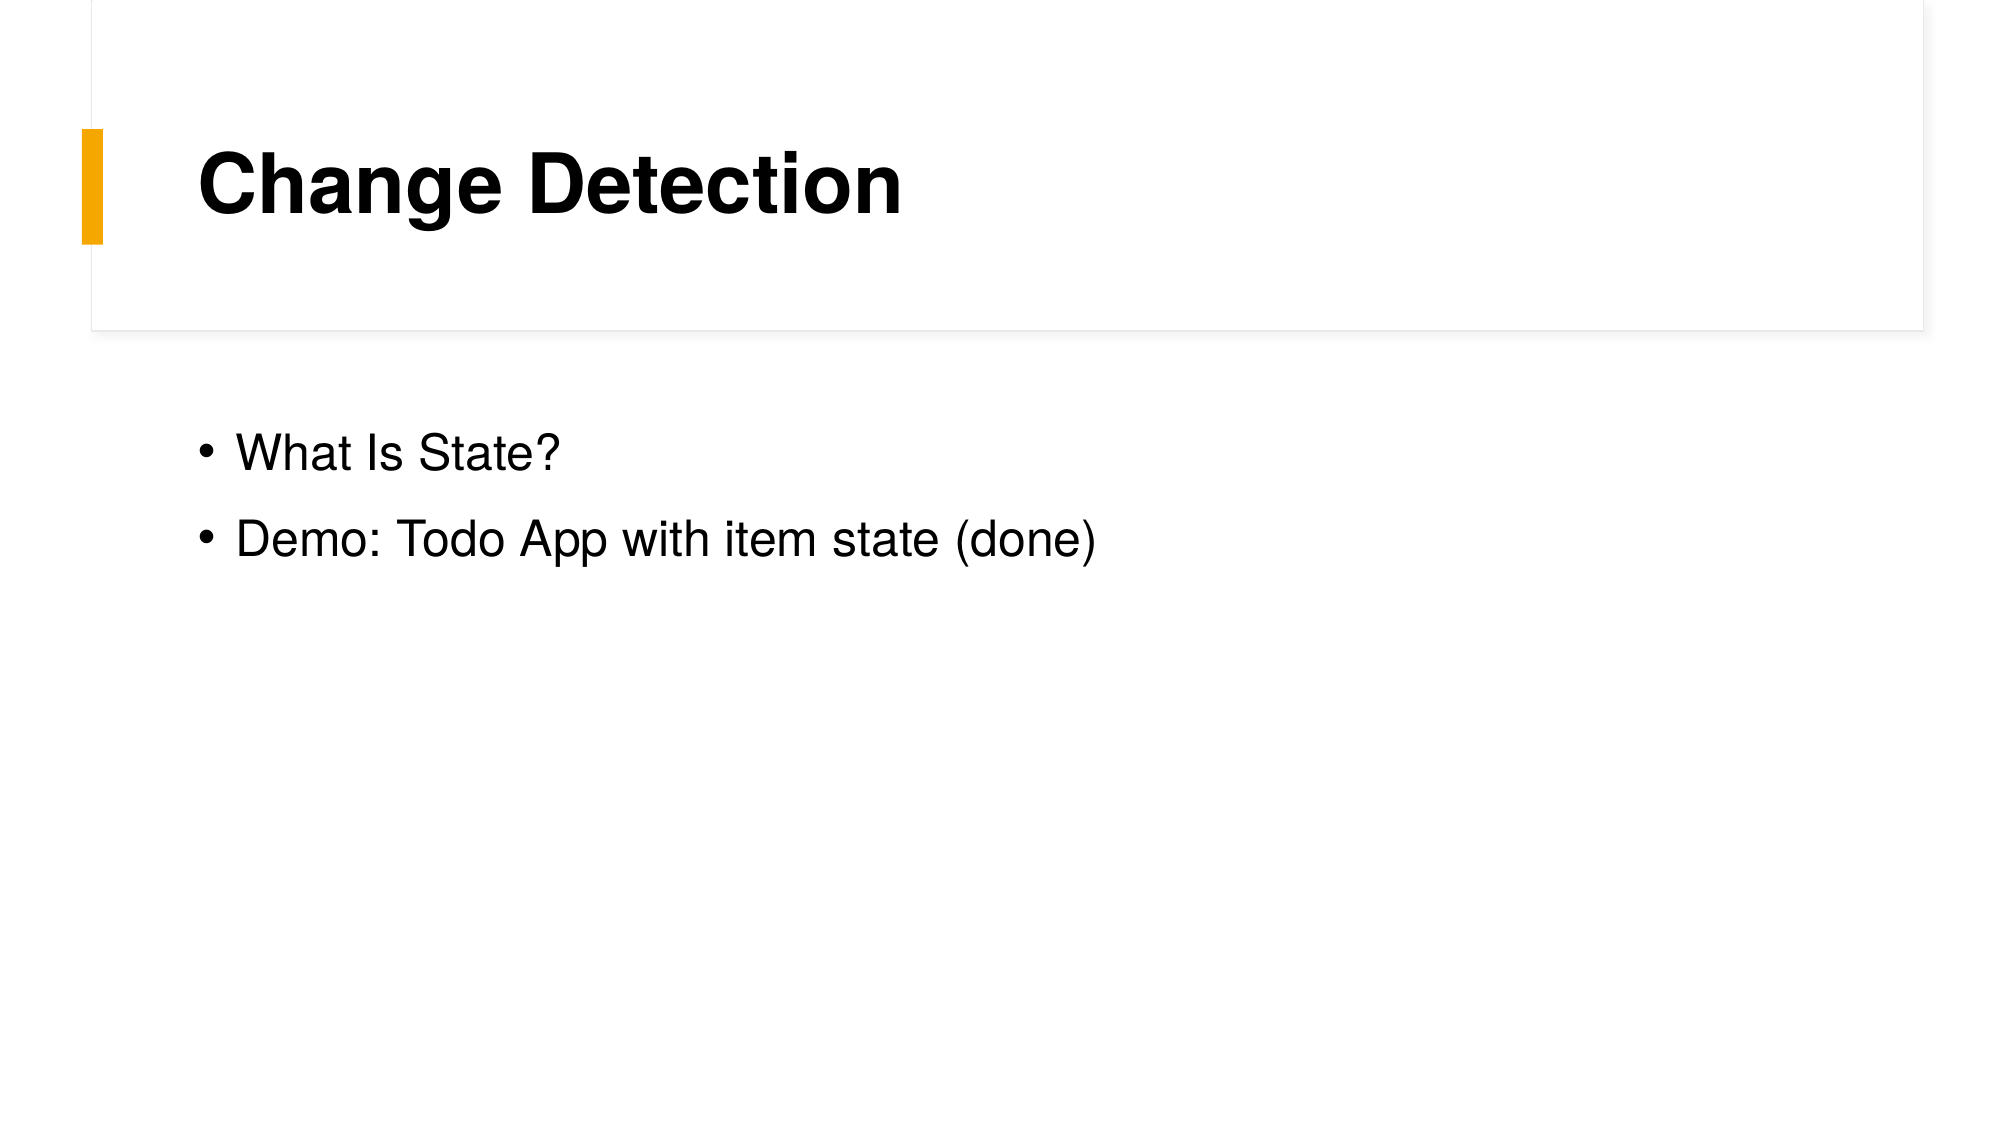

# Change Detection
What Is State?
Demo: Todo App with item state (done)